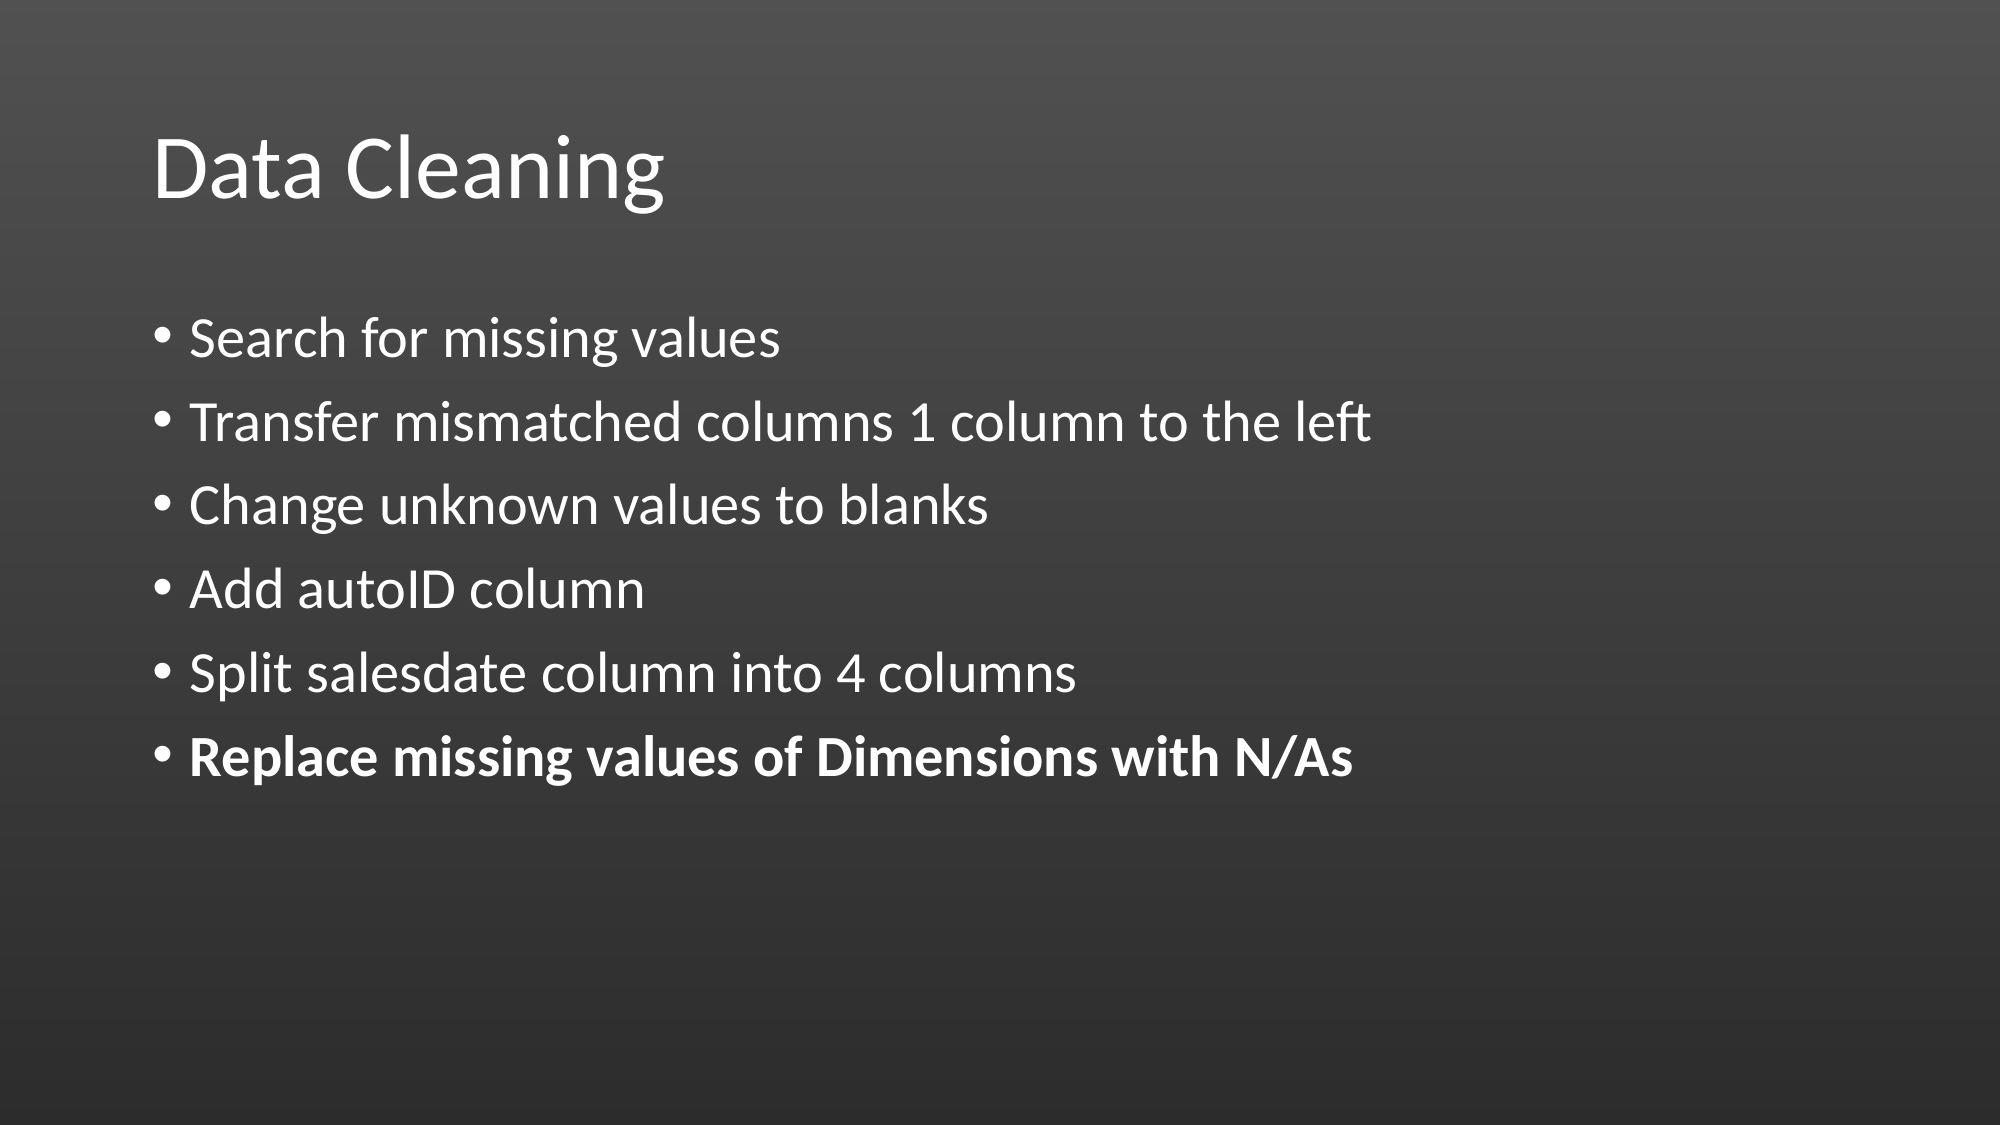

# Data Cleaning
Search for missing values
Transfer mismatched columns 1 column to the left
Change unknown values to blanks
Add autoID column
Split salesdate column into 4 columns
Replace missing values of Dimensions with N/As